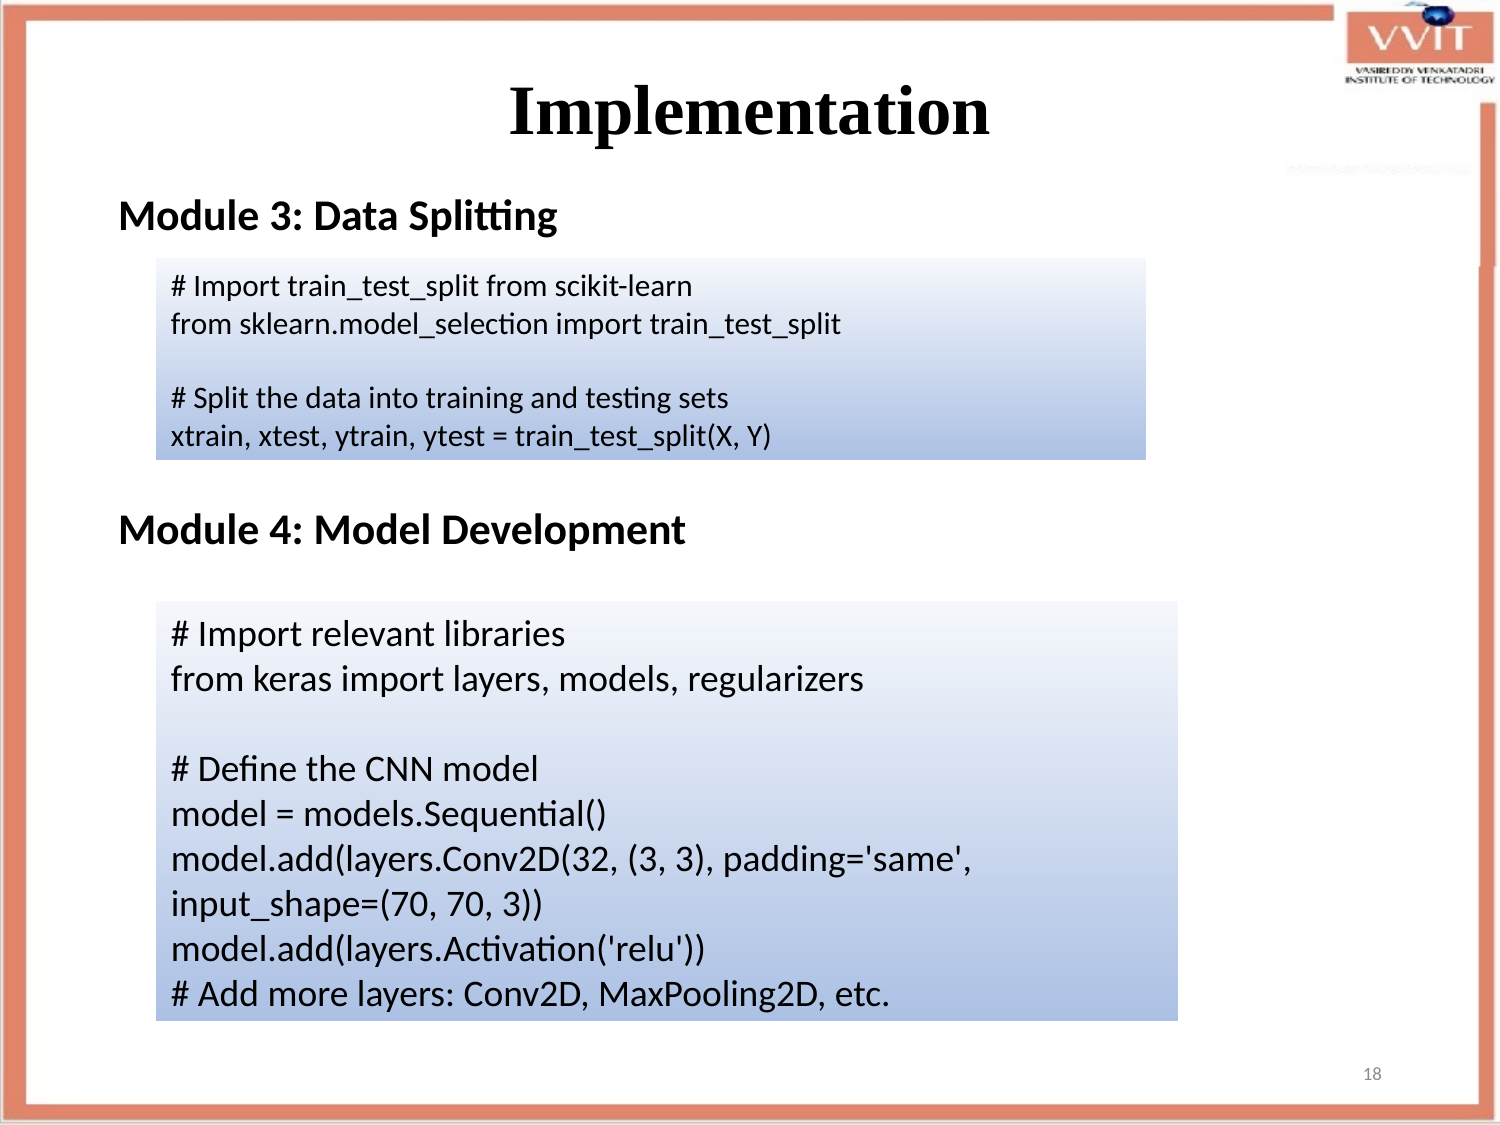

# Implementation
Module 3: Data Splitting

Module 4: Model Development
# Import train_test_split from scikit-learn
from sklearn.model_selection import train_test_split

# Split the data into training and testing sets
xtrain, xtest, ytrain, ytest = train_test_split(X, Y)
# Import relevant libraries
from keras import layers, models, regularizers

# Define the CNN model
model = models.Sequential()
model.add(layers.Conv2D(32, (3, 3), padding='same', input_shape=(70, 70, 3))
model.add(layers.Activation('relu'))
# Add more layers: Conv2D, MaxPooling2D, etc.
18